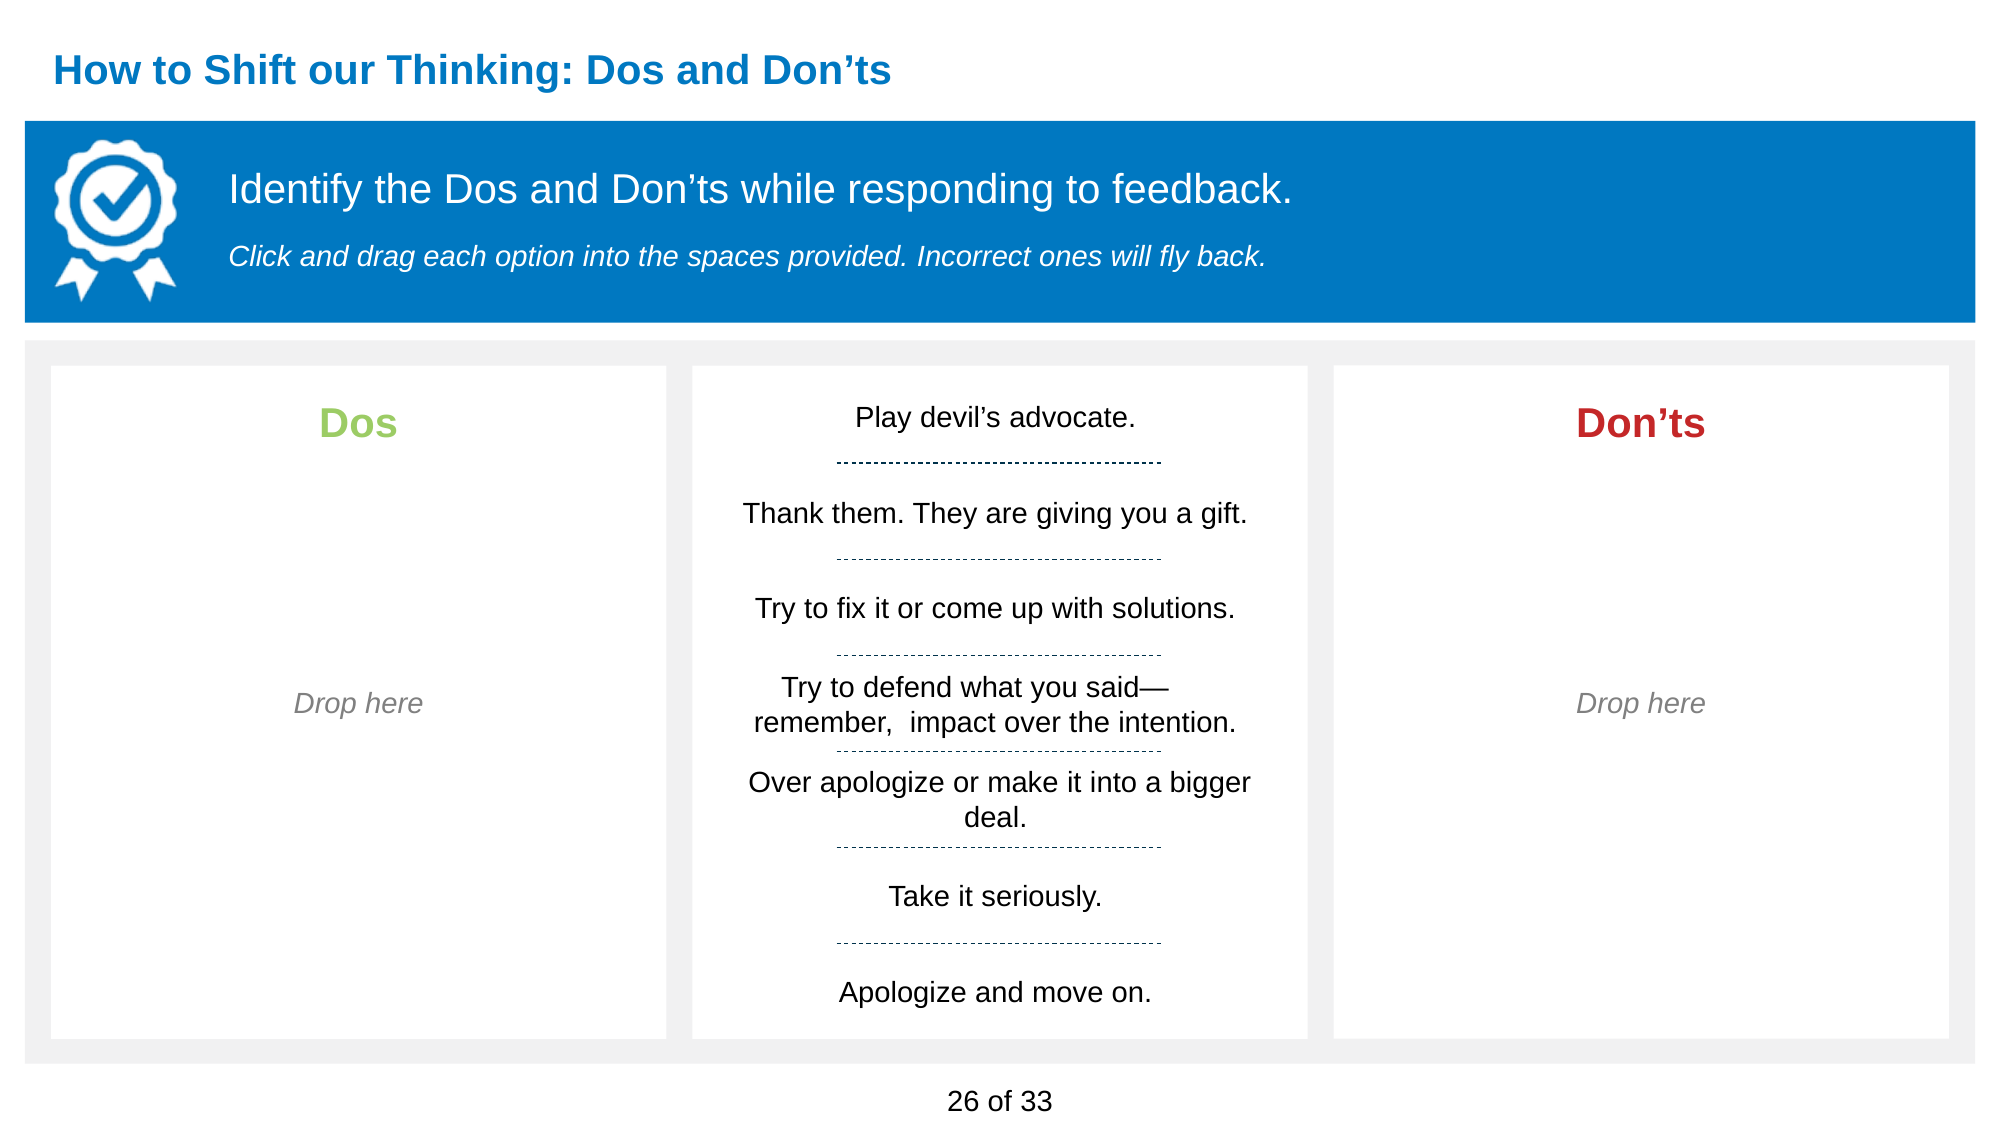

# How to Shift our Thinking: Dos and Don’ts
Identify the Dos and Don’ts while responding to feedback.
Click and drag each option into the spaces provided. Incorrect ones will fly back.

Drop here
Drop here

Dos
Don’ts
Play devil’s advocate.
Thank them. They are giving you a gift.
Try to fix it or come up with solutions.
Try to defend what you said—       remember,  impact over the intention.
Over apologize or make it into a bigger deal.
Take it seriously.
Apologize and move on.
26 of 33